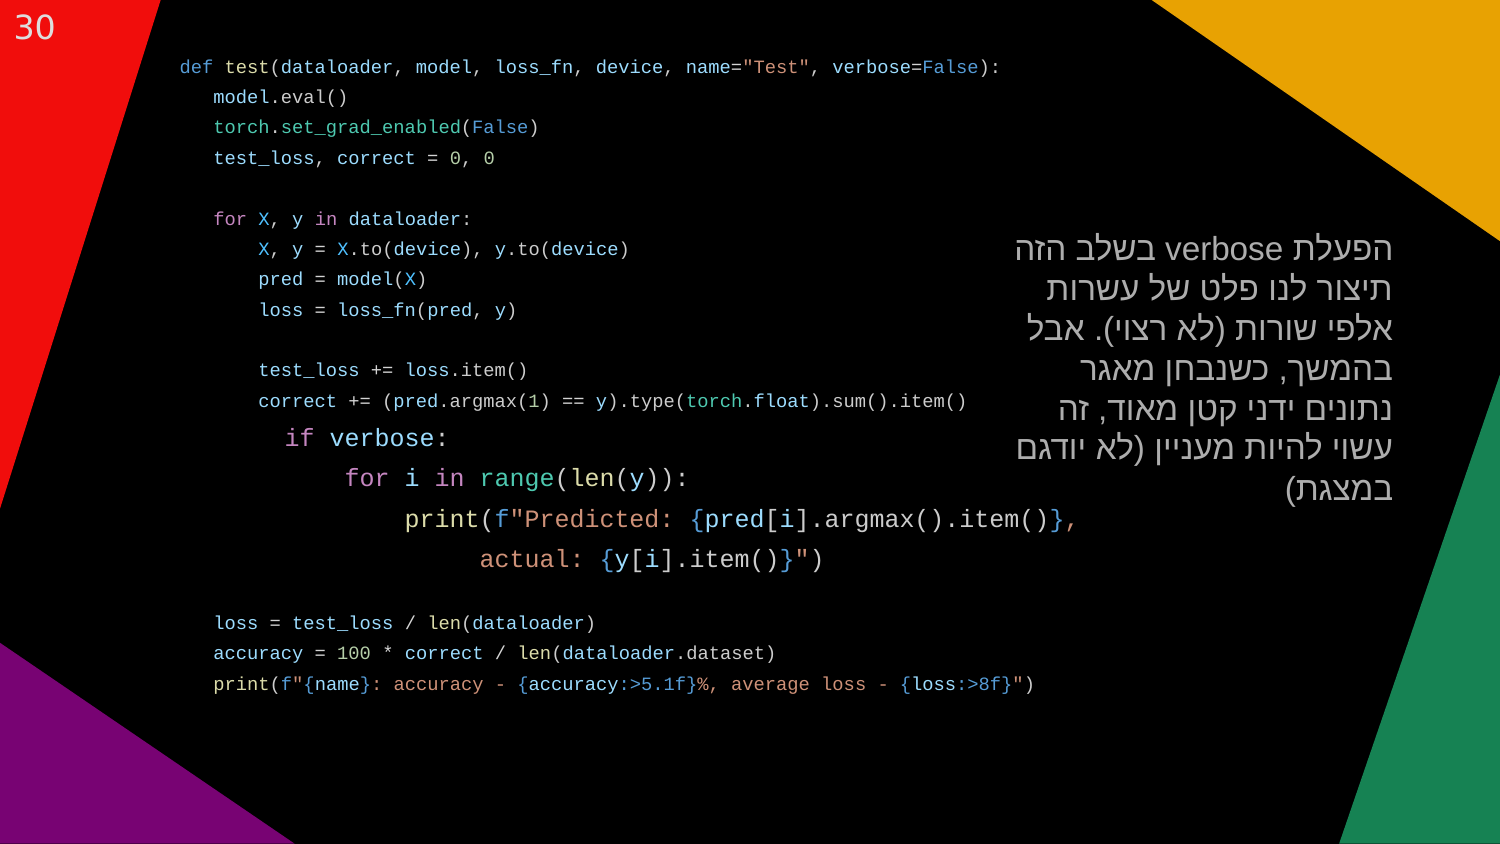

30
def test(dataloader, model, loss_fn, device, name="Test", verbose=False):
   model.eval()
   torch.set_grad_enabled(False)
   test_loss, correct = 0, 0

   for X, y in dataloader:
       X, y = X.to(device), y.to(device)
       pred = model(X)
       loss = loss_fn(pred, y)

       test_loss += loss.item()
       correct += (pred.argmax(1) == y).type(torch.float).sum().item()
       if verbose:
           for i in range(len(y)):
               print(f"Predicted: {pred[i].argmax().item()},
actual: {y[i].item()}")

   loss = test_loss / len(dataloader)
   accuracy = 100 * correct / len(dataloader.dataset)
   print(f"{name}: accuracy - {accuracy:>5.1f}%, average loss - {loss:>8f}")
הפעלת verbose בשלב הזה תיצור לנו פלט של עשרות אלפי שורות (לא רצוי). אבל בהמשך, כשנבחן מאגר נתונים ידני קטן מאוד, זה עשוי להיות מעניין (לא יודגם במצגת)